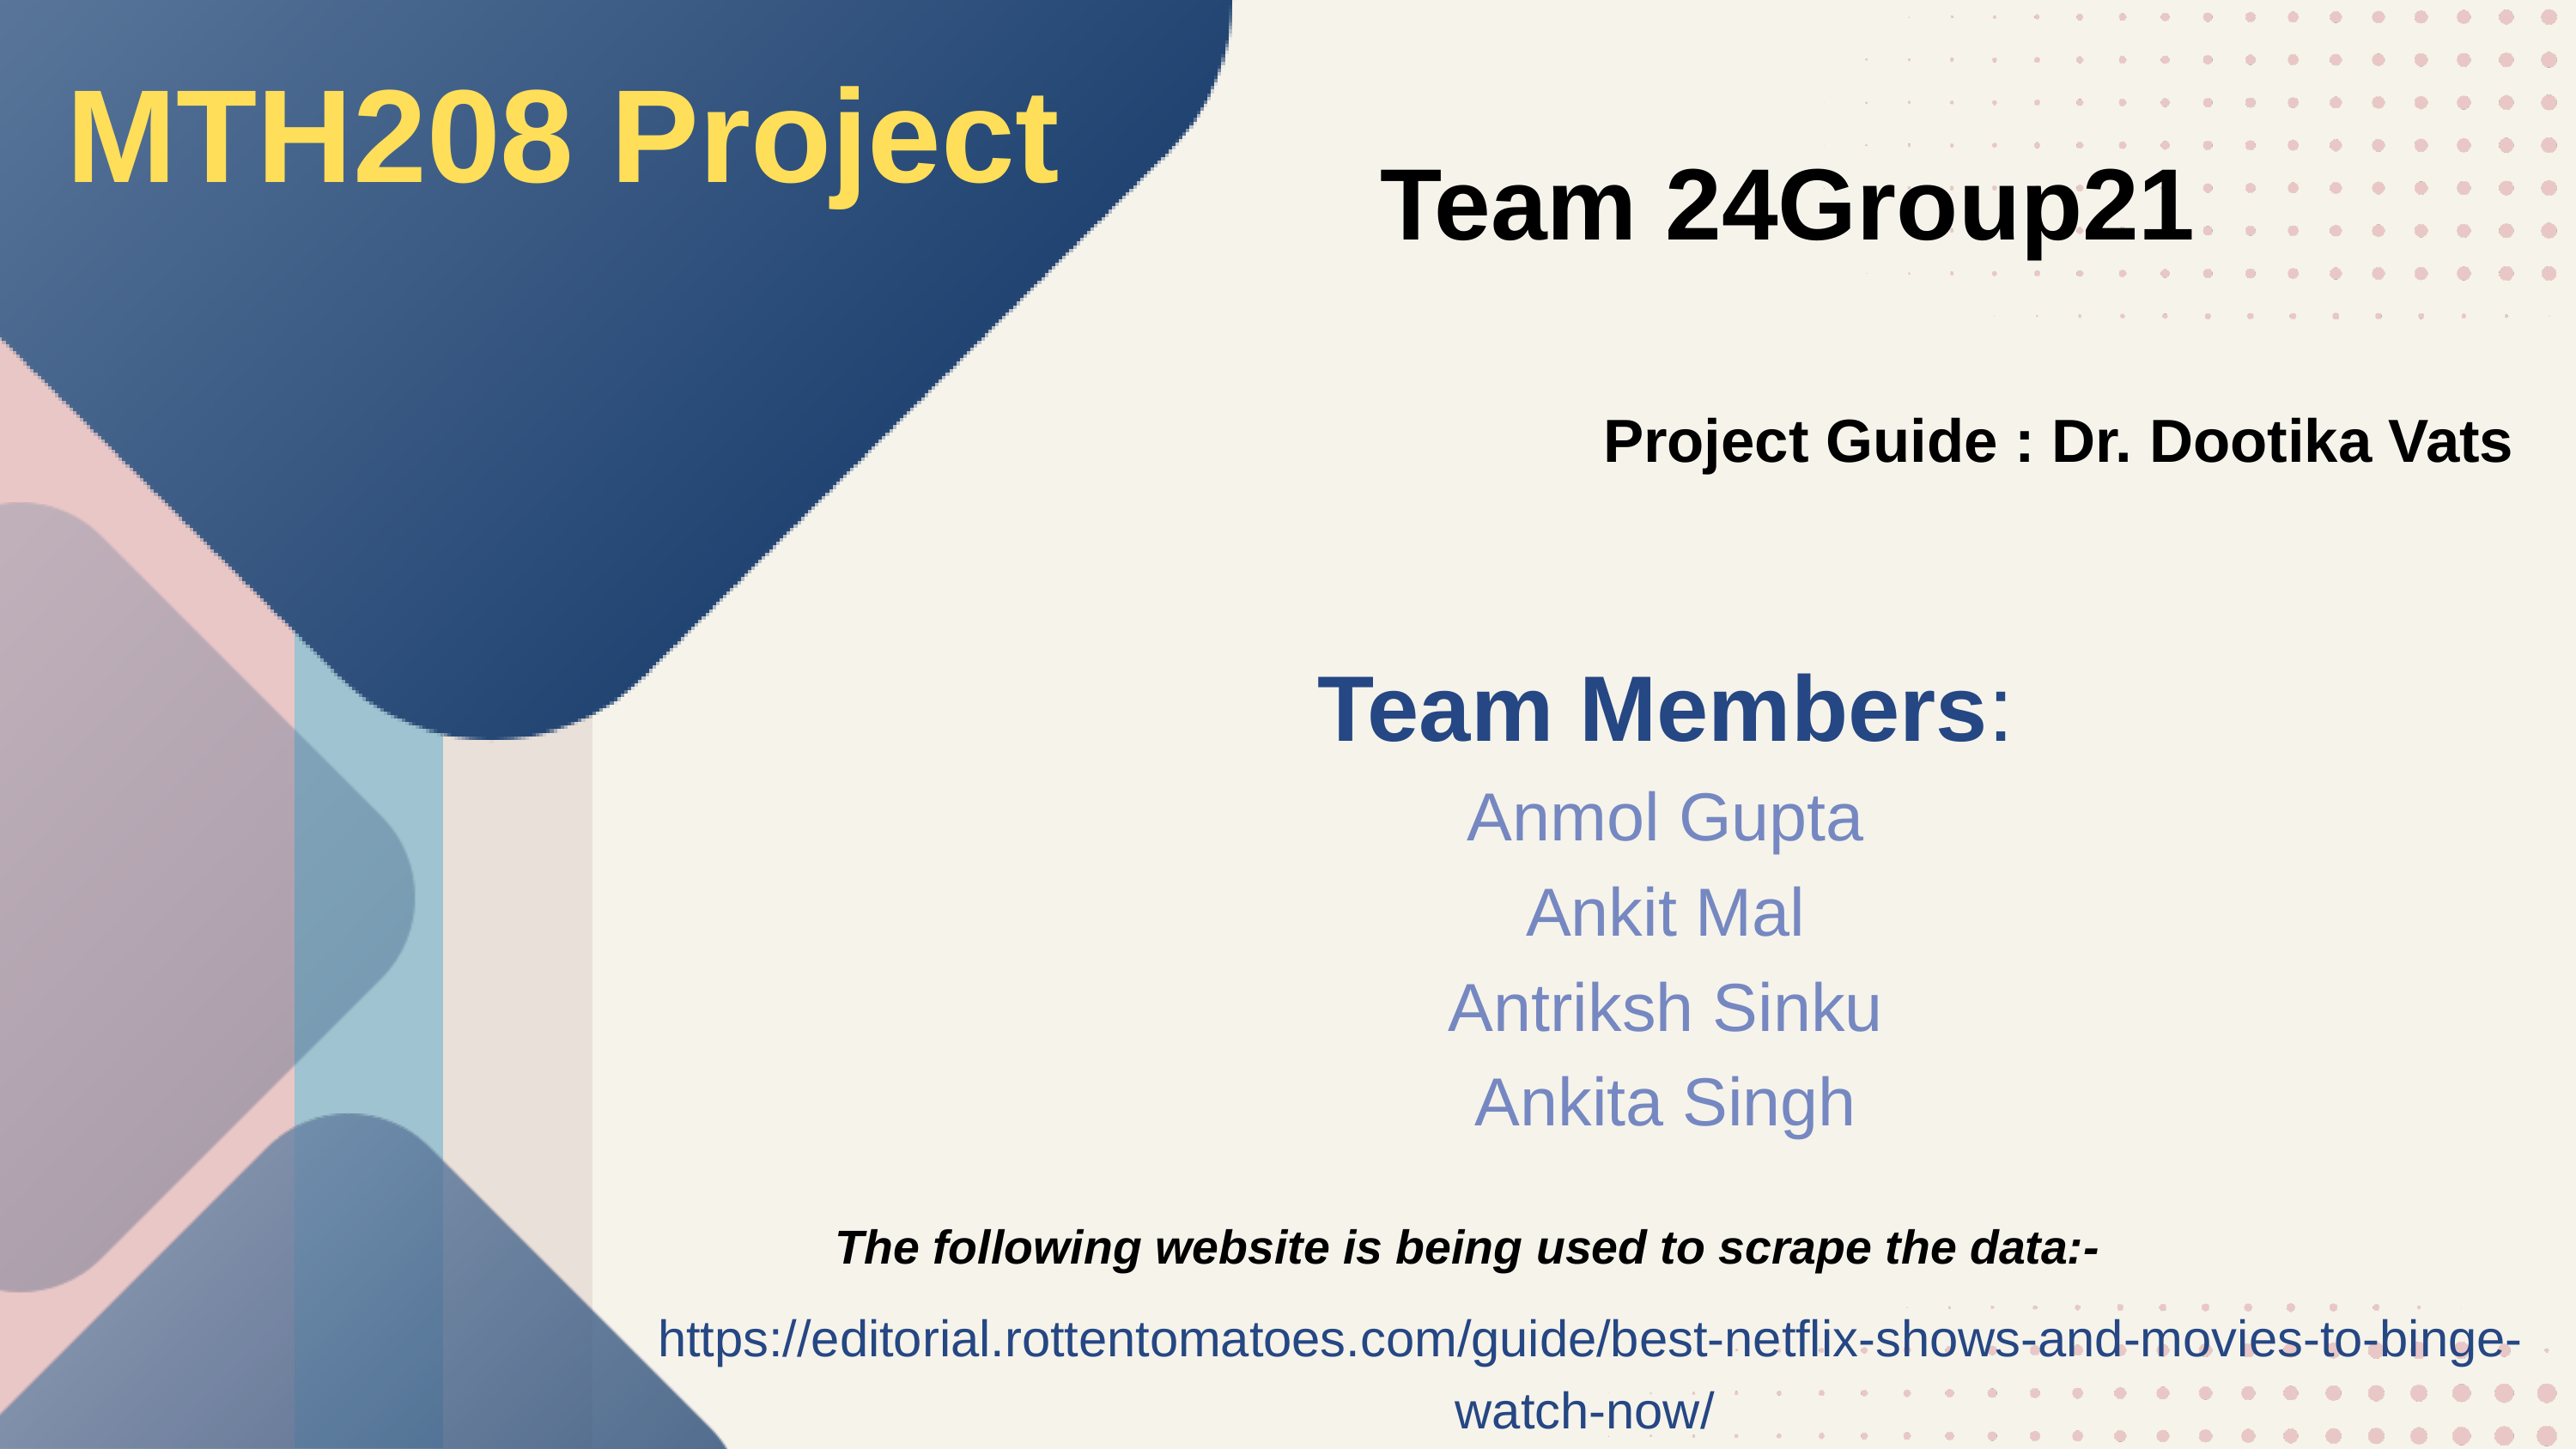

MTH208 Project
Team 24Group21
Project Guide : Dr. Dootika Vats

Team Members:
Anmol Gupta
Ankit Mal
Antriksh Sinku
Ankita Singh

The following website is being used to scrape the data:-

https://editorial.rottentomatoes.com/guide/best-netflix-shows-and-movies-to-binge-watch-now/